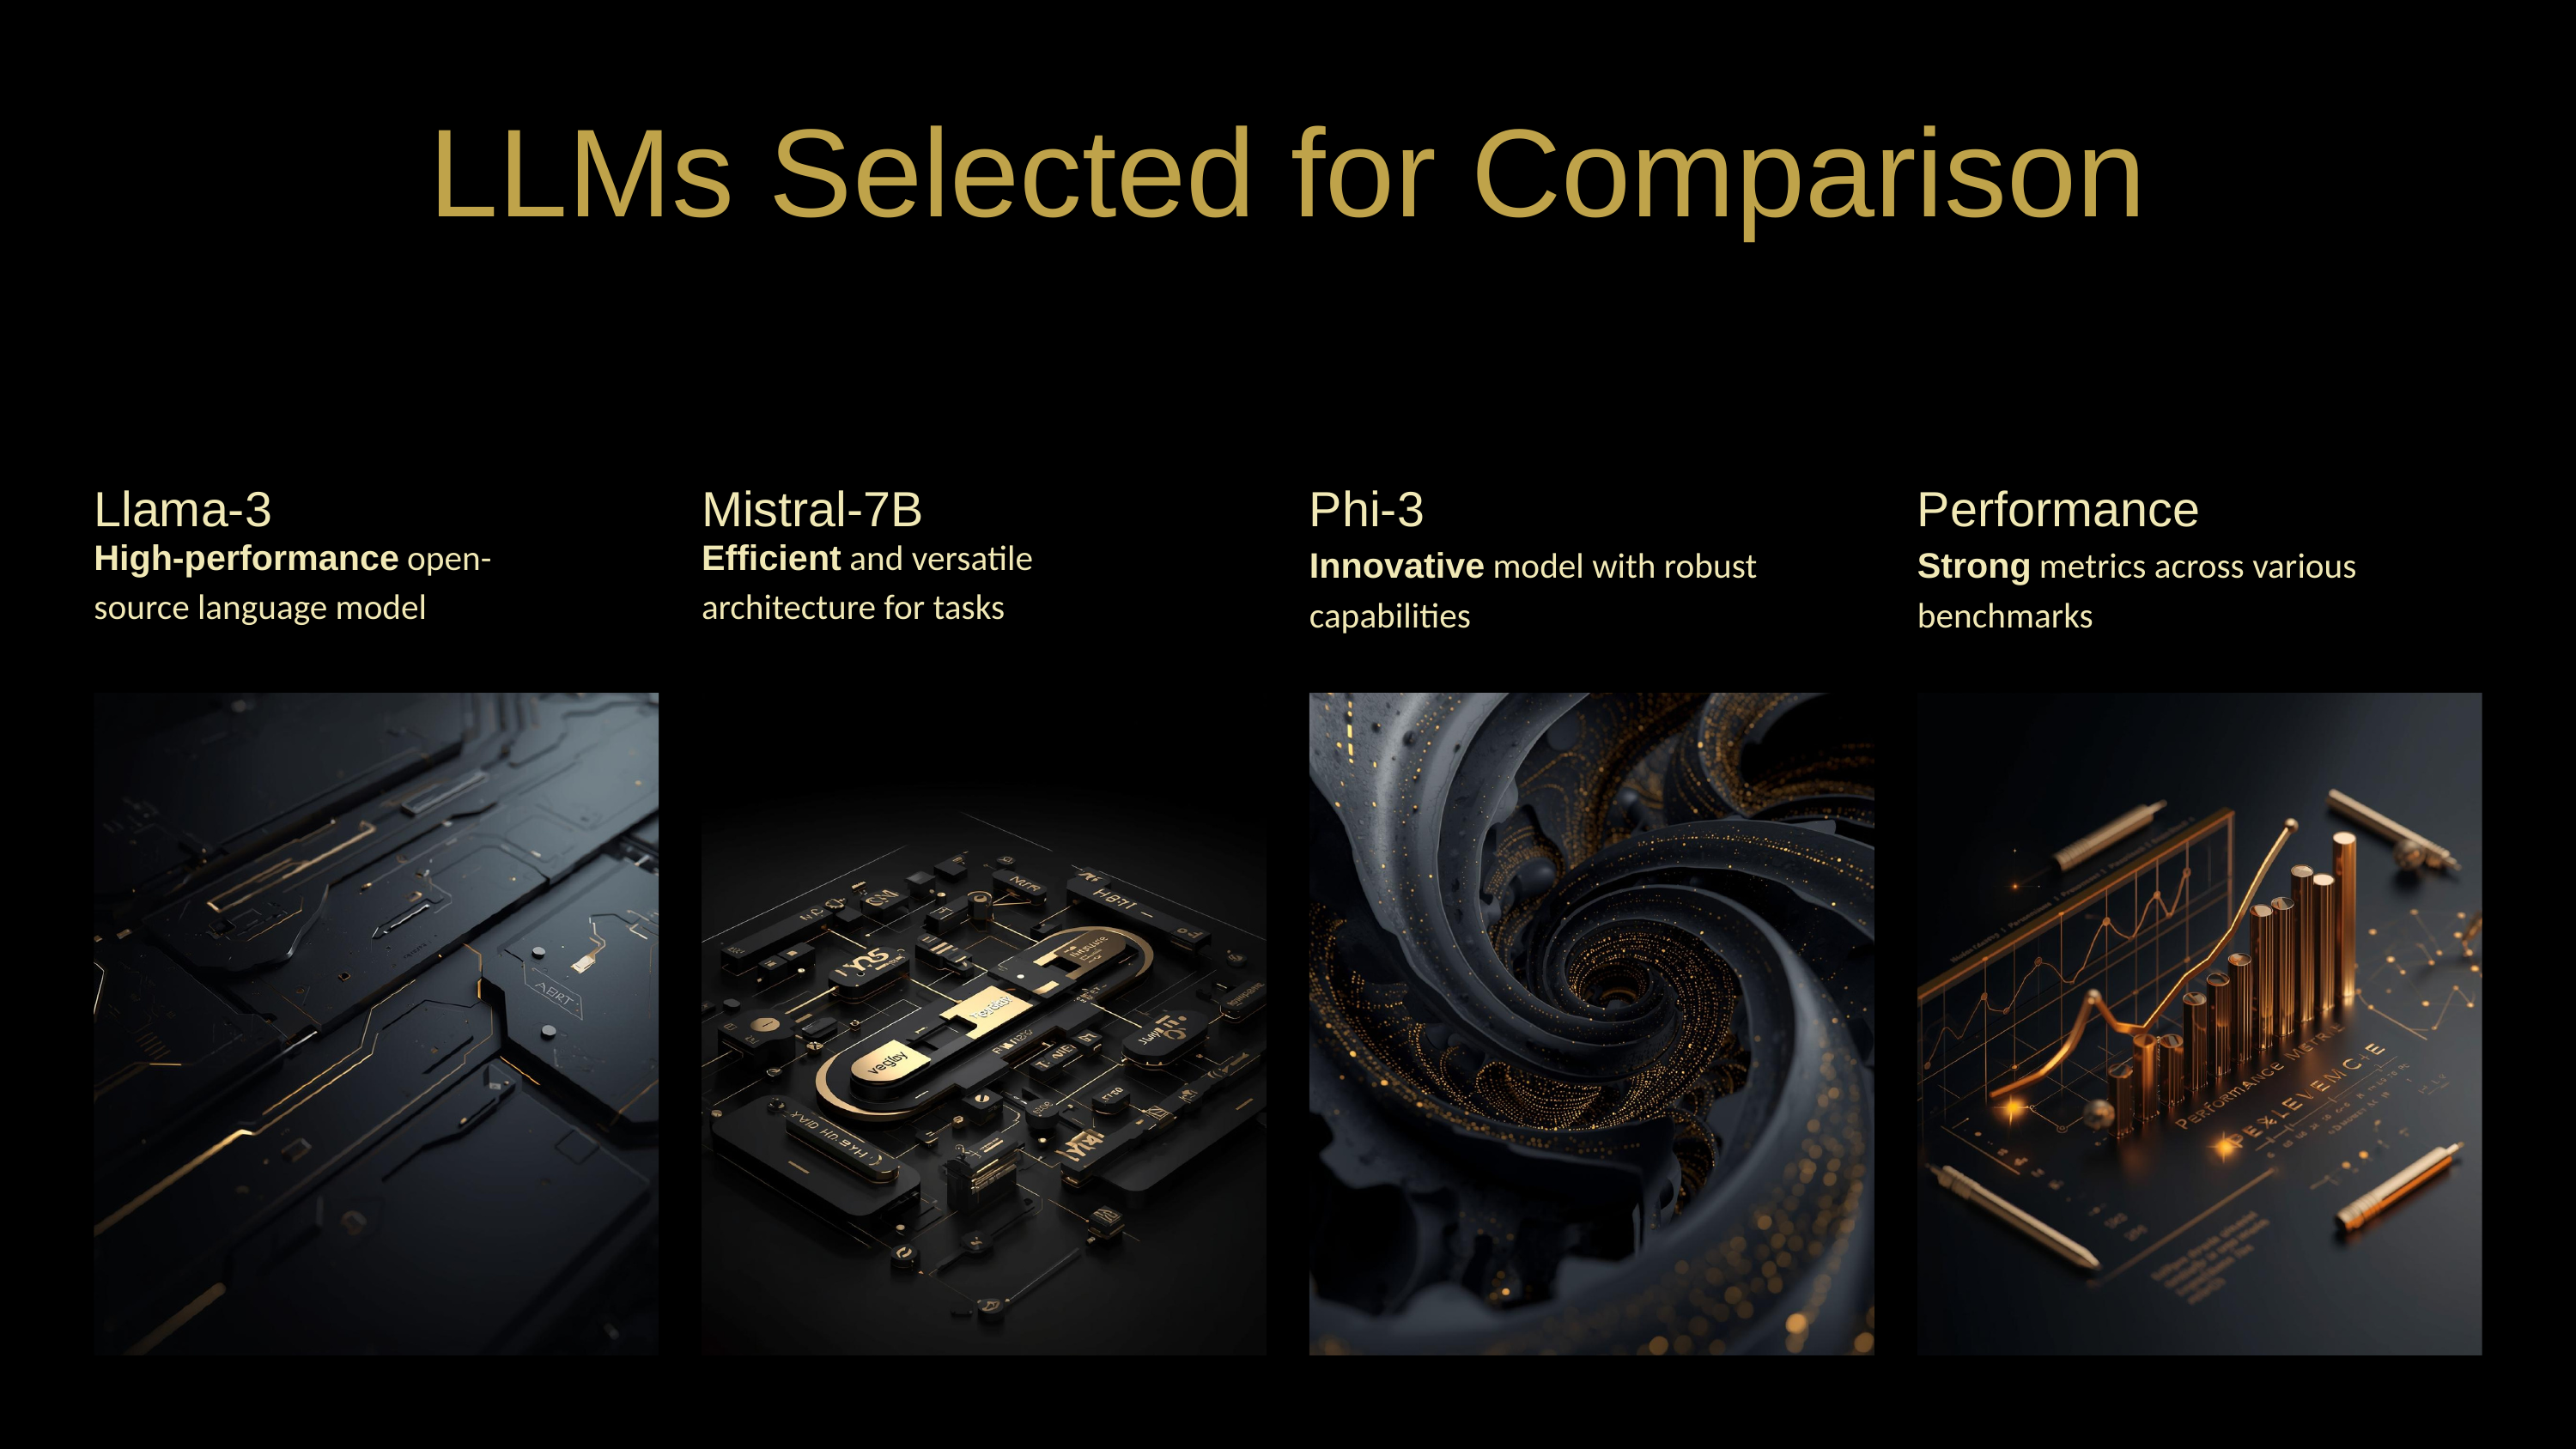

LLMs Selected for Comparison
Llama-3
High-performance open-source language model
Mistral-7B
Efficient and versatile architecture for tasks
Phi-3
Innovative model with robust capabilities
Performance
Strong metrics across various benchmarks